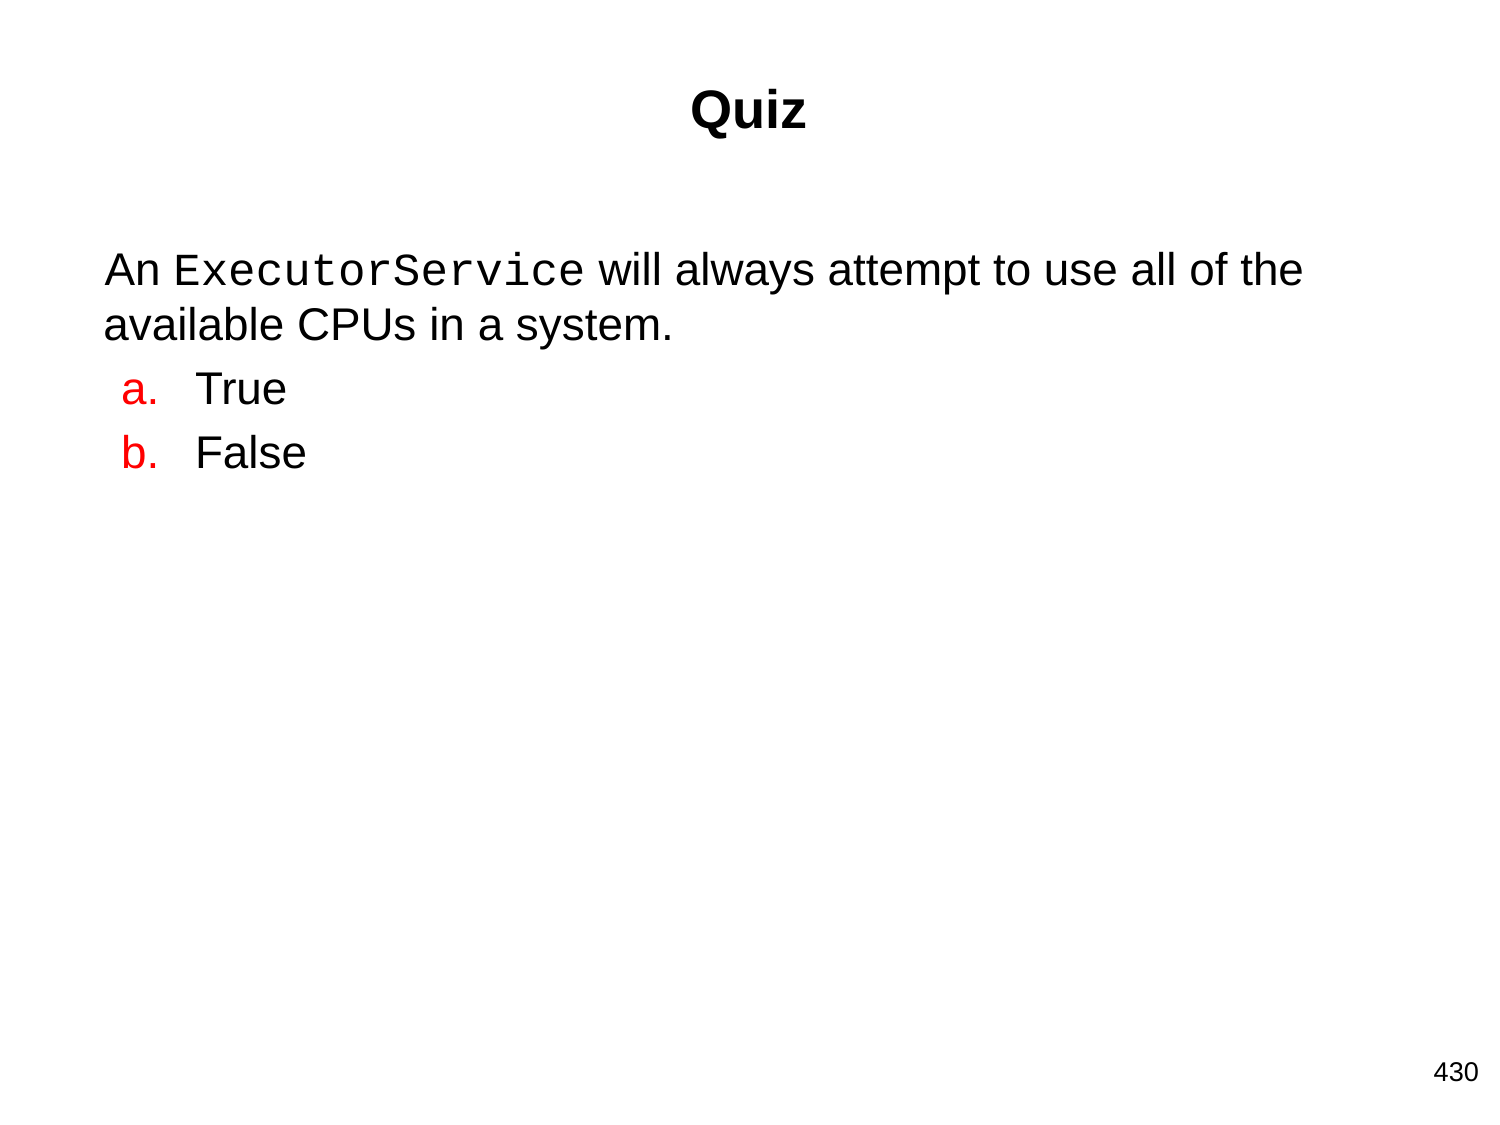

# Quiz
An ExecutorService will always attempt to use all of the available CPUs in a system.
True
False
430